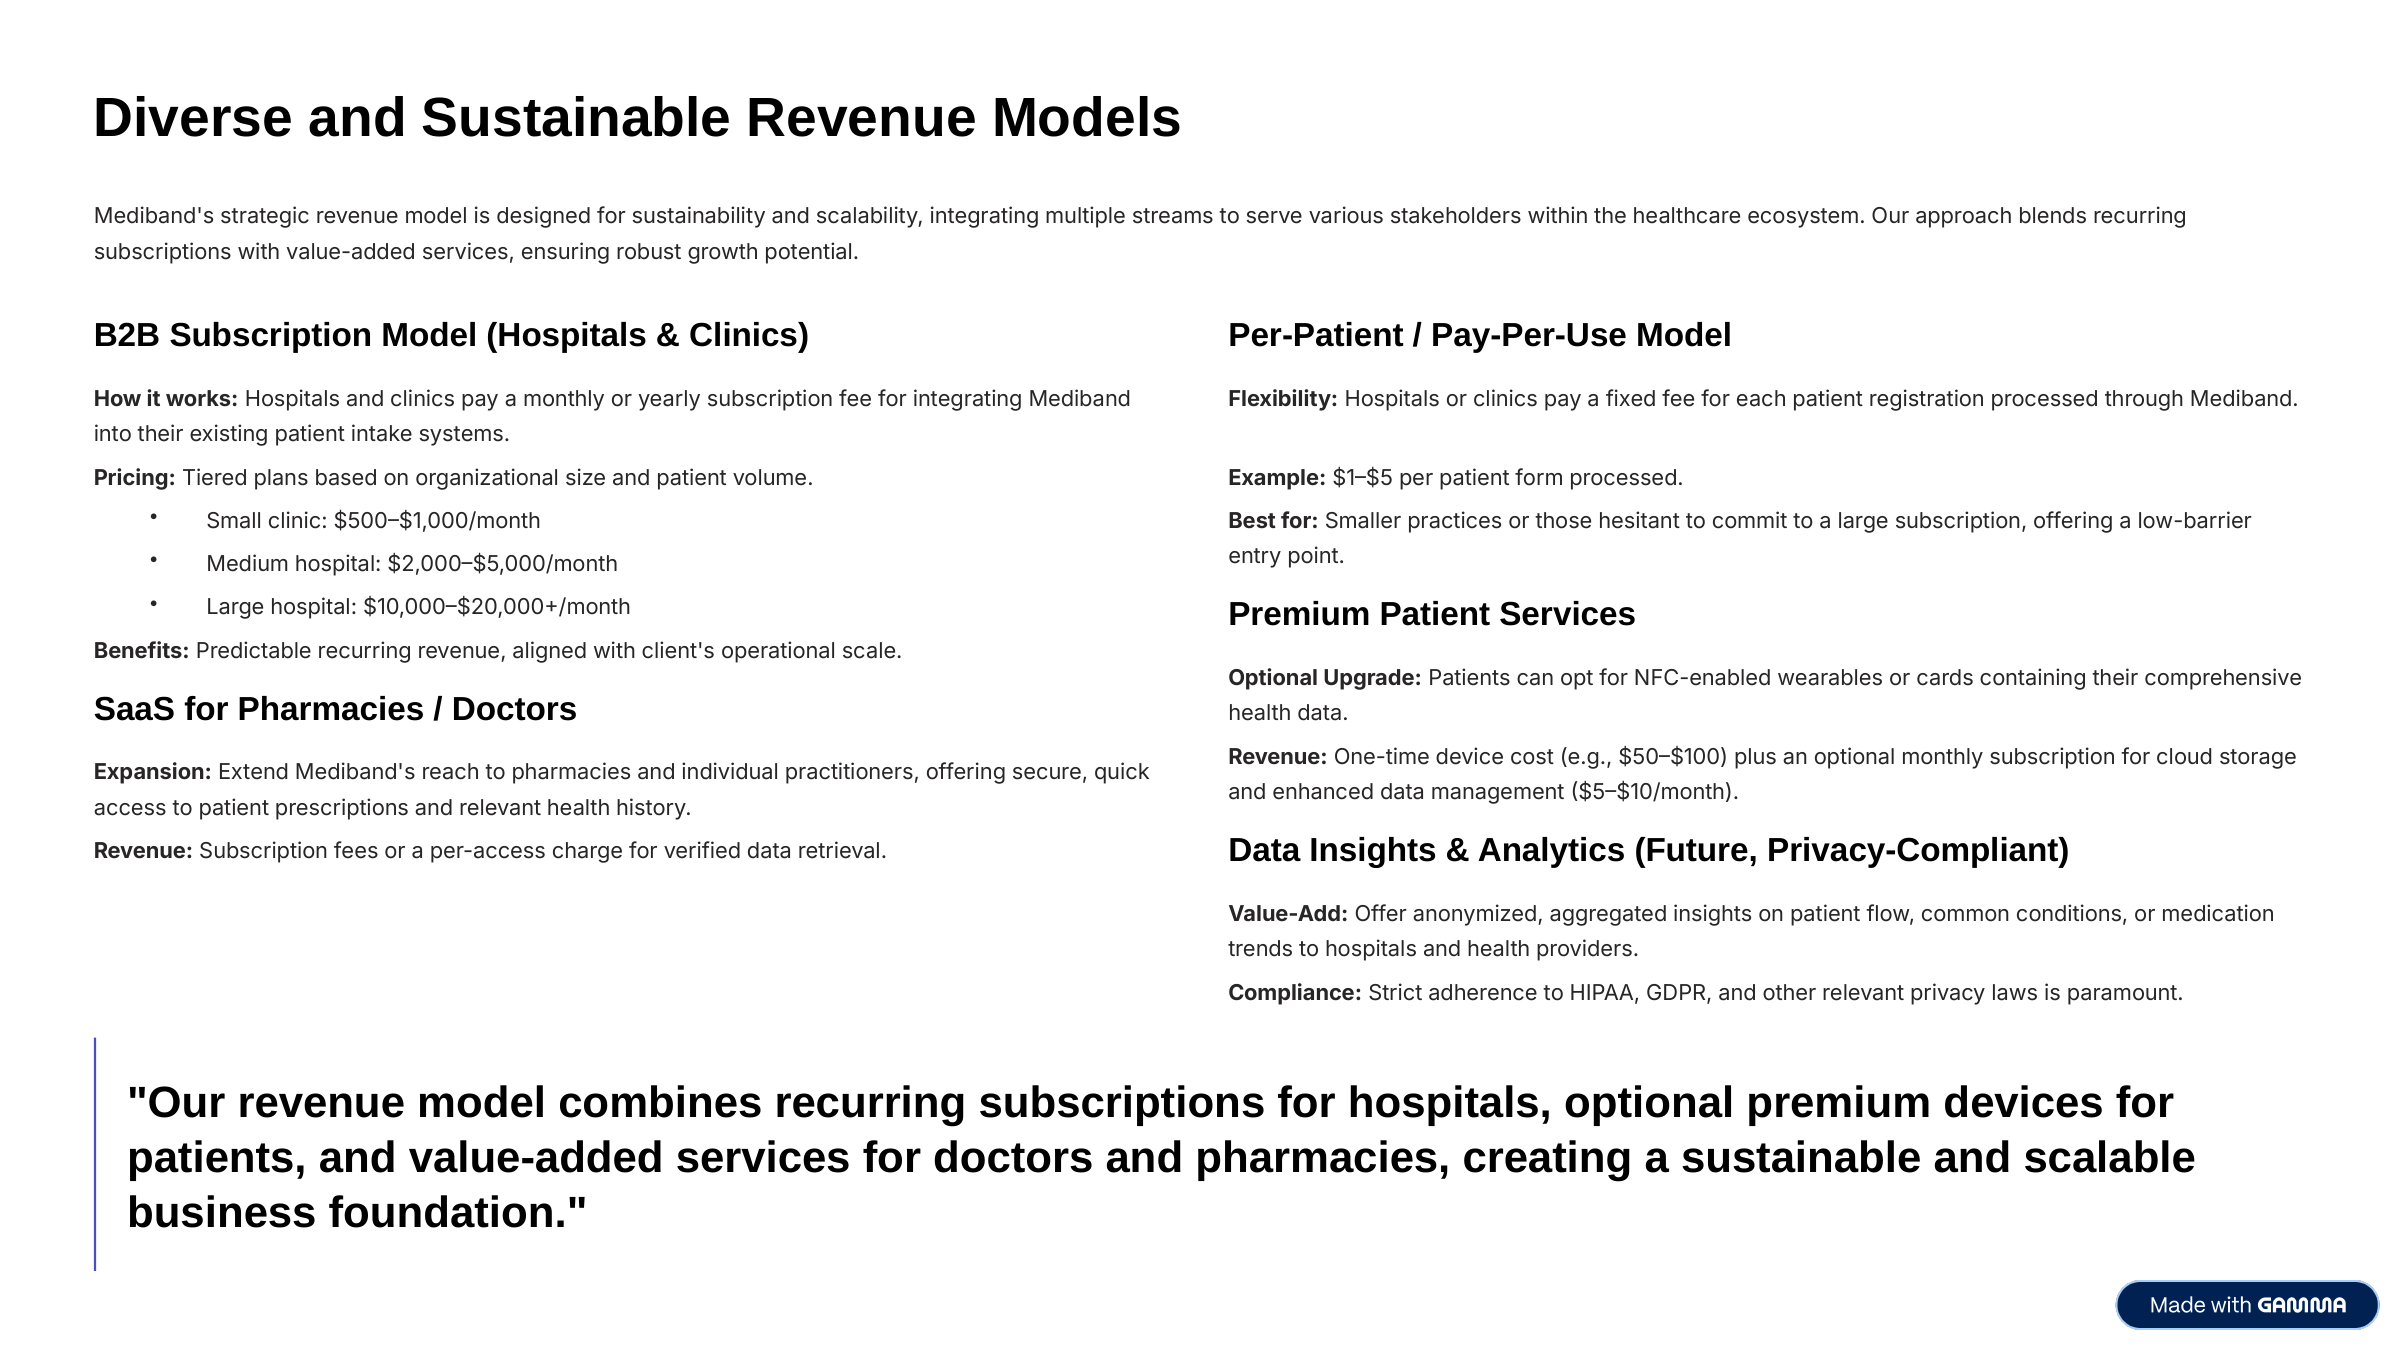

Diverse and Sustainable Revenue Models
Mediband's strategic revenue model is designed for sustainability and scalability, integrating multiple streams to serve various stakeholders within the healthcare ecosystem. Our approach blends recurring subscriptions with value-added services, ensuring robust growth potential.
B2B Subscription Model (Hospitals & Clinics)
Per-Patient / Pay-Per-Use Model
How it works: Hospitals and clinics pay a monthly or yearly subscription fee for integrating Mediband into their existing patient intake systems.
Flexibility: Hospitals or clinics pay a fixed fee for each patient registration processed through Mediband.
Pricing: Tiered plans based on organizational size and patient volume.
Example: $1–$5 per patient form processed.
Small clinic: $500–$1,000/month
Best for: Smaller practices or those hesitant to commit to a large subscription, offering a low-barrier entry point.
Medium hospital: $2,000–$5,000/month
Large hospital: $10,000–$20,000+/month
Premium Patient Services
Benefits: Predictable recurring revenue, aligned with client's operational scale.
Optional Upgrade: Patients can opt for NFC-enabled wearables or cards containing their comprehensive health data.
SaaS for Pharmacies / Doctors
Revenue: One-time device cost (e.g., $50–$100) plus an optional monthly subscription for cloud storage and enhanced data management ($5–$10/month).
Expansion: Extend Mediband's reach to pharmacies and individual practitioners, offering secure, quick access to patient prescriptions and relevant health history.
Data Insights & Analytics (Future, Privacy-Compliant)
Revenue: Subscription fees or a per-access charge for verified data retrieval.
Value-Add: Offer anonymized, aggregated insights on patient flow, common conditions, or medication trends to hospitals and health providers.
Compliance: Strict adherence to HIPAA, GDPR, and other relevant privacy laws is paramount.

"Our revenue model combines recurring subscriptions for hospitals, optional premium devices for patients, and value-added services for doctors and pharmacies, creating a sustainable and scalable business foundation."